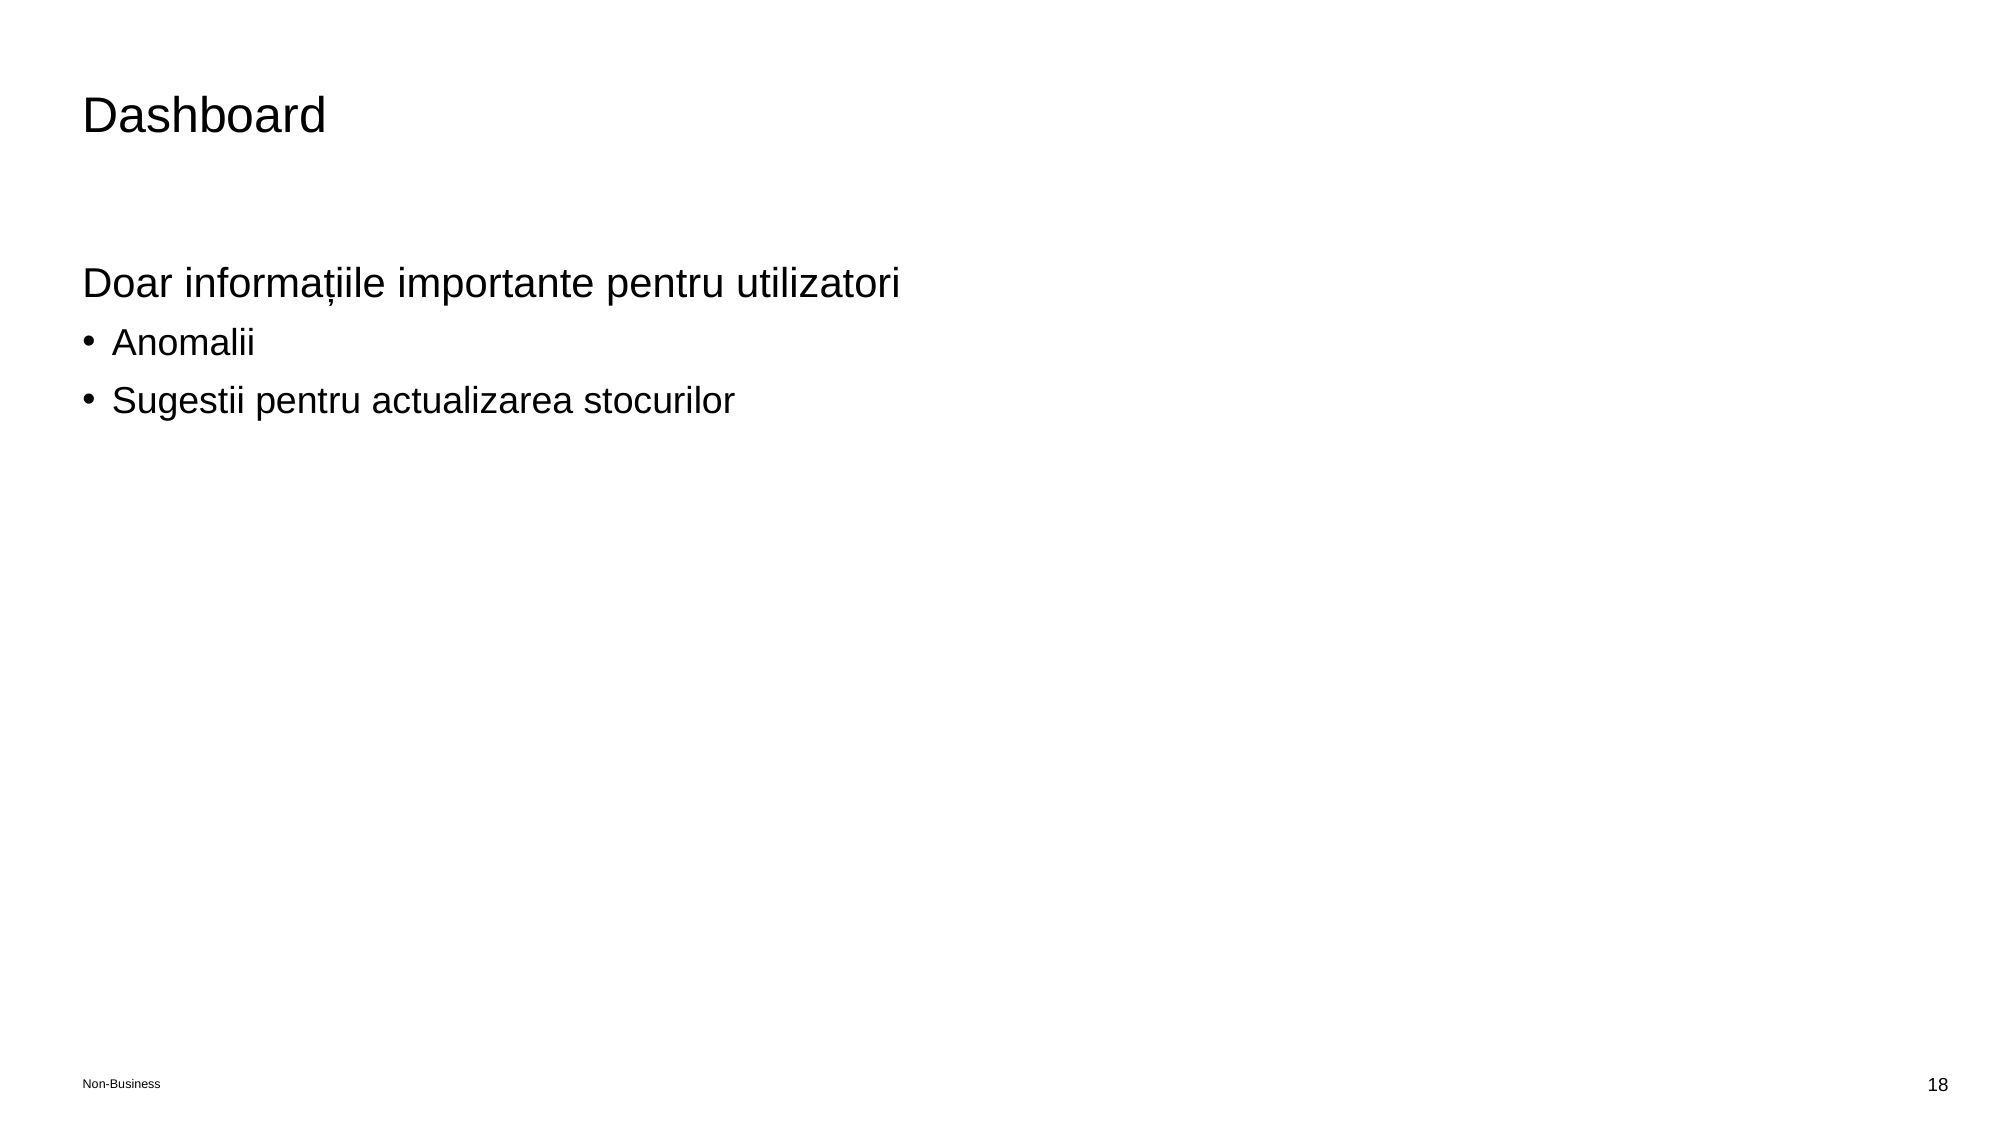

# Dashboard
Doar informațiile importante pentru utilizatori
Anomalii
Sugestii pentru actualizarea stocurilor